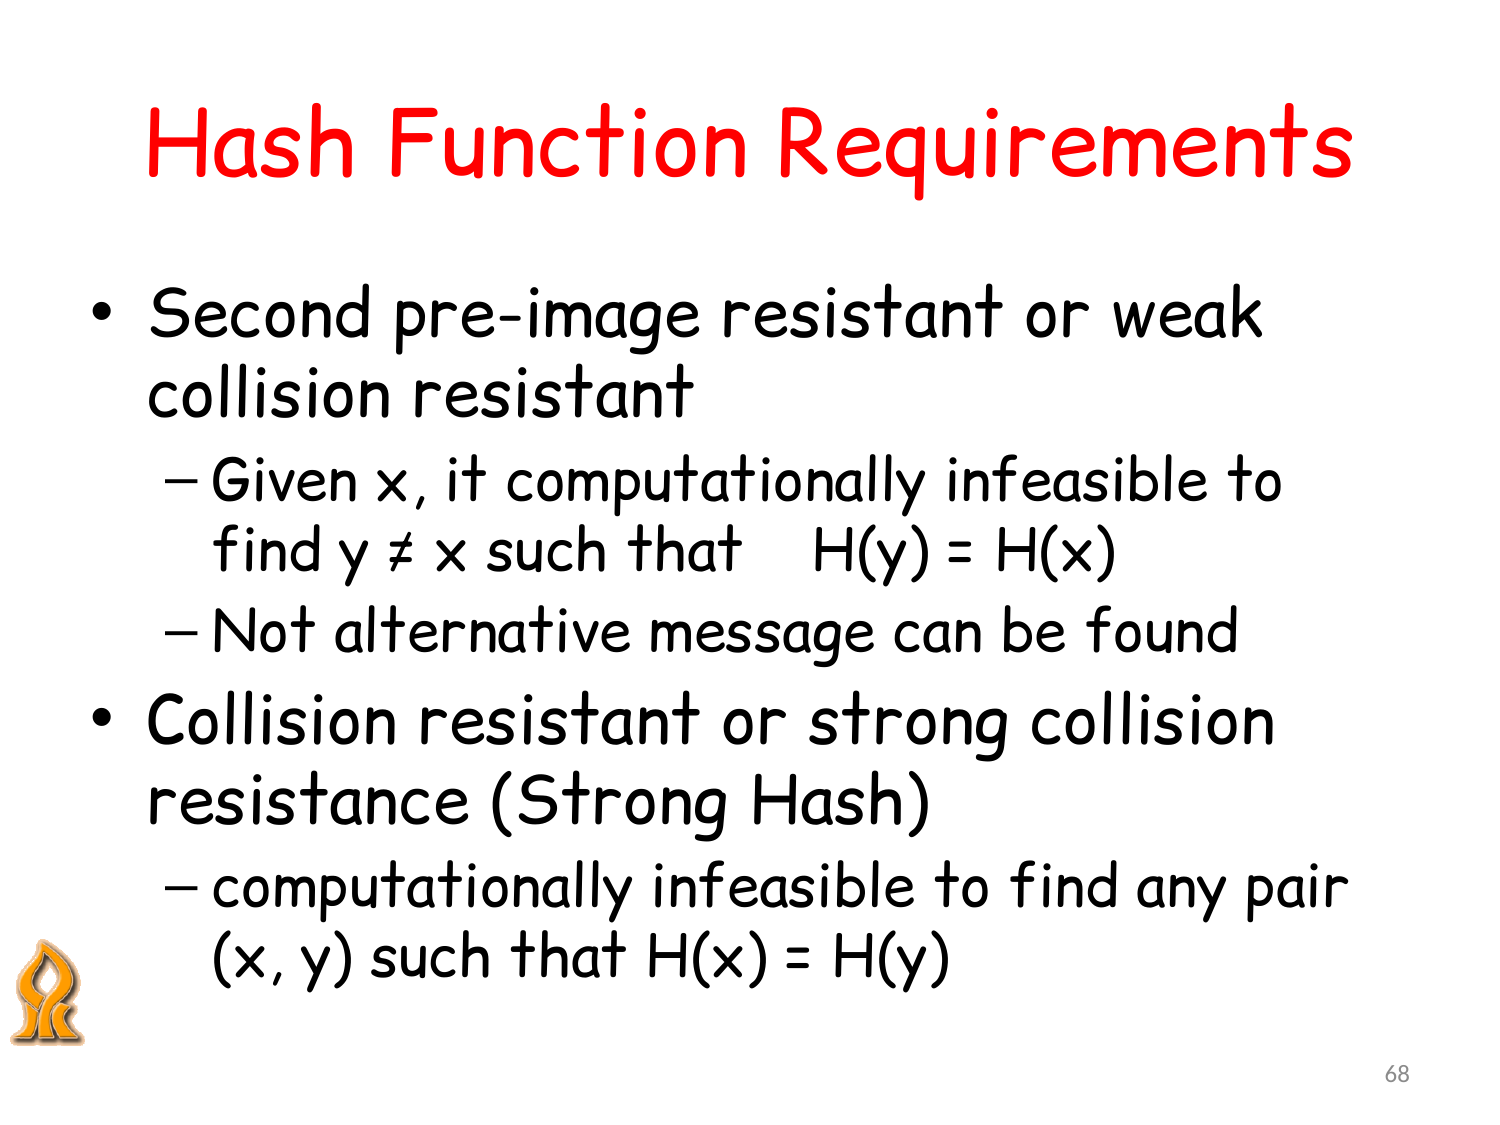

# Hash Function Requirements
Second pre-image resistant or weak collision resistant
Given x, it computationally infeasible to find y ≠ x such that	H(y) = H(x)
Not alternative message can be found
Collision resistant or strong collision resistance (Strong Hash)
computationally infeasible to find any pair (x, y) such that H(x) = H(y)
68